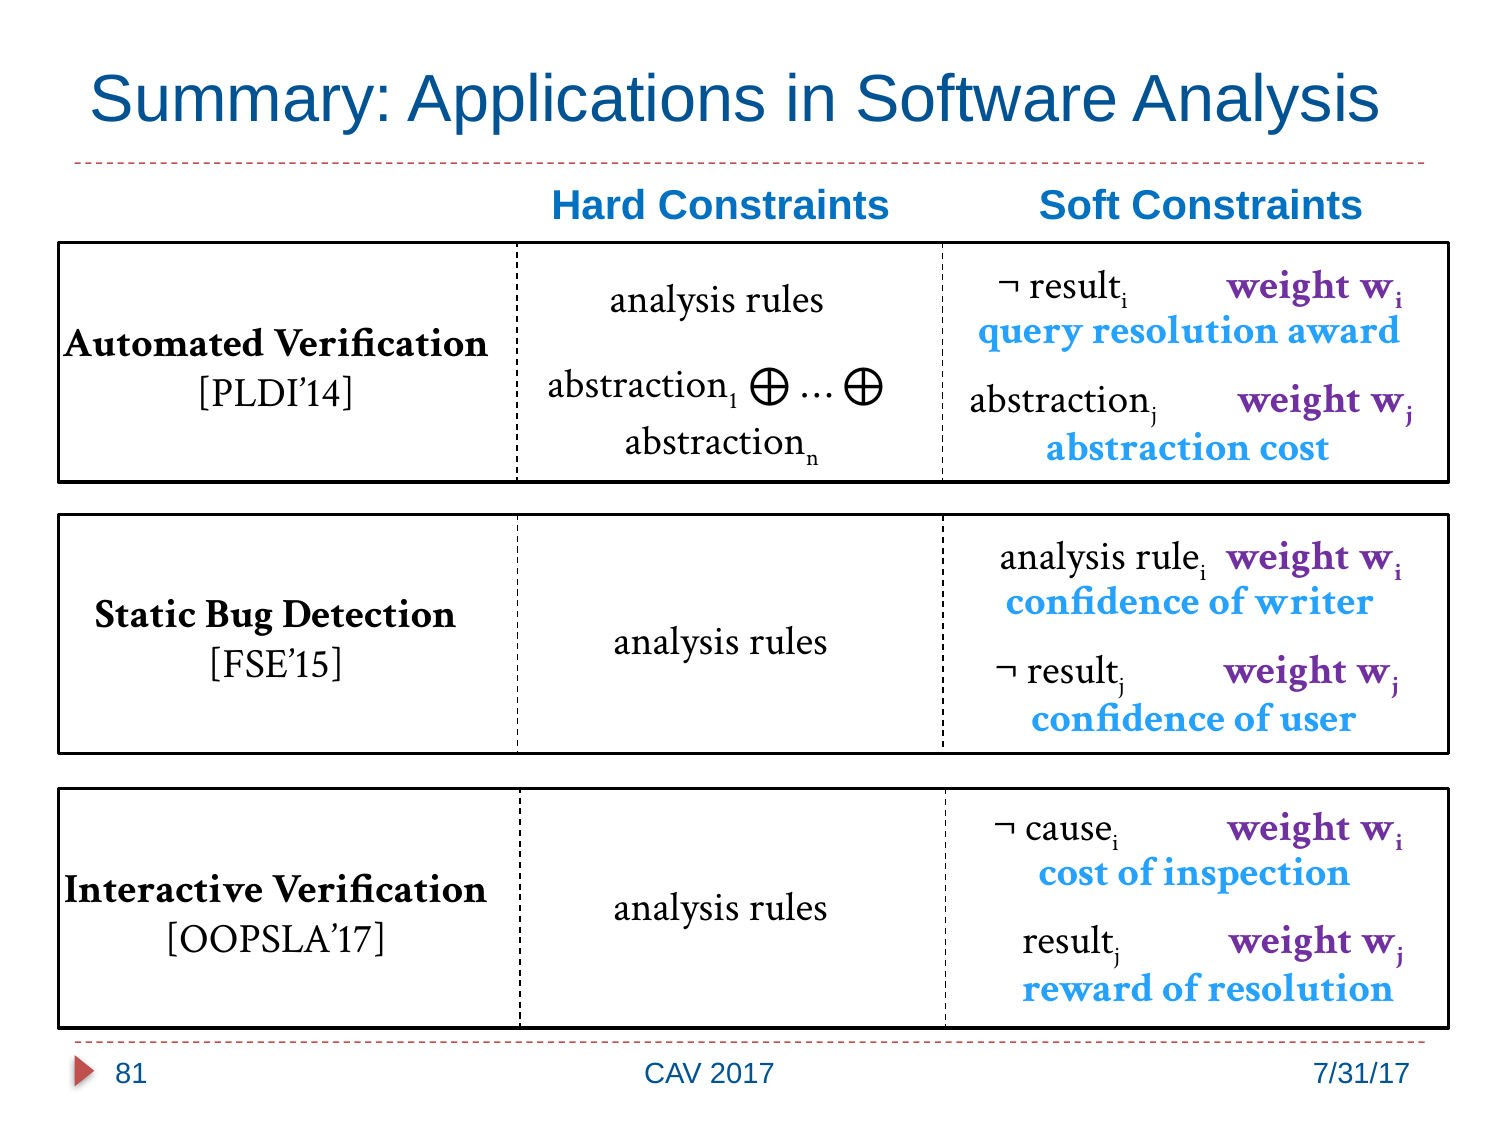

# Summary: Applications in Software Analysis
Hard Constraints
Soft Constraints

¬ resulti             weight wi
analysis rules
abstraction1 ⨁ … ⨁
 abstractionn
query resolution award
Automated Verification
[PLDI’14]
abstractionj           weight wj
abstraction cost

analysis rulei  weight wi
confidence of writer
Static Bug Detection
[FSE’15]
analysis rules
¬ resultj             weight wj
confidence of user

¬ causei              weight wi
cost of inspection
Interactive Verification
[OOPSLA’17]
analysis rules
resultj              weight wj
reward of resolution
81
CAV 2017
7/31/17